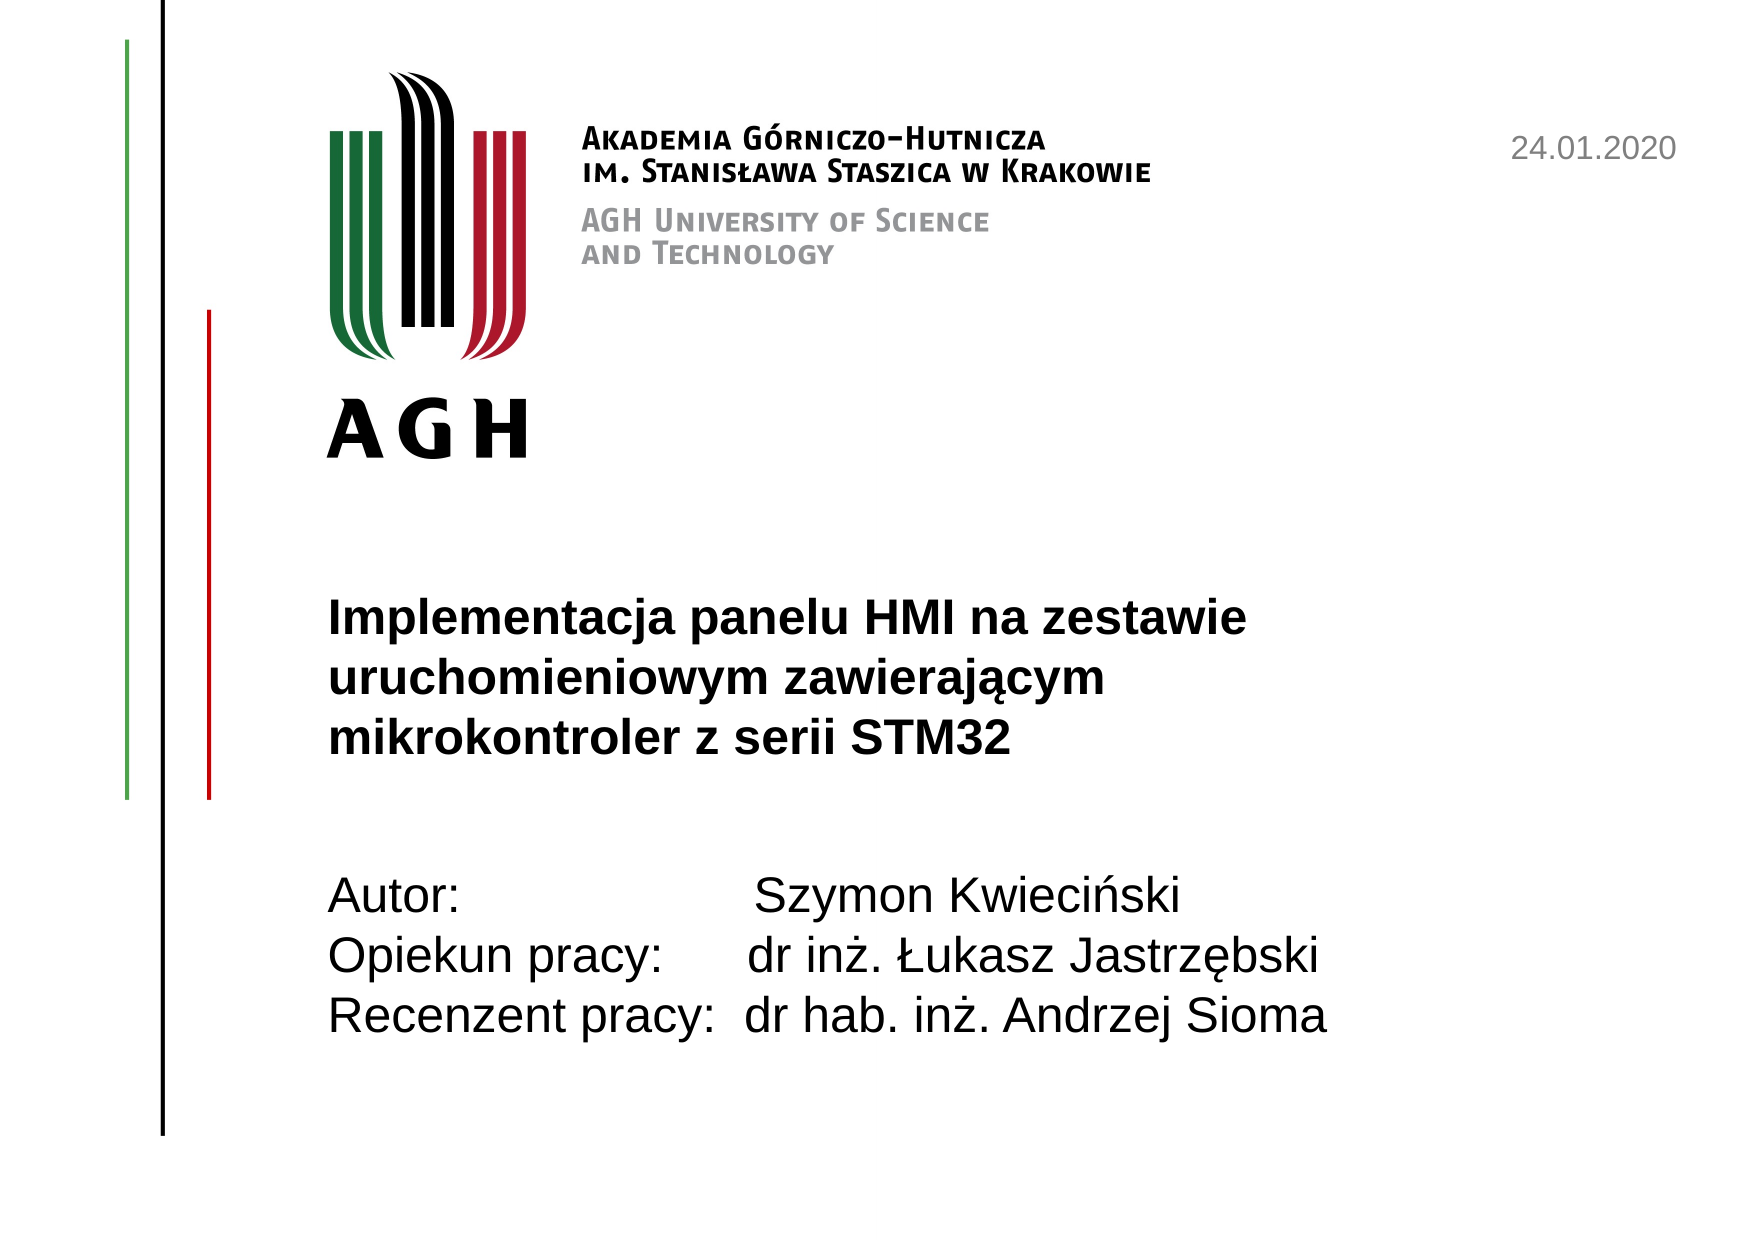

24.01.2020
Implementacja panelu HMI na zestawie uruchomieniowym zawierającym mikrokontroler z serii STM32
Autor:                     Szymon Kwieciński
Opiekun pracy:      dr inż. Łukasz Jastrzębski
Recenzent pracy:  dr hab. inż. Andrzej Sioma